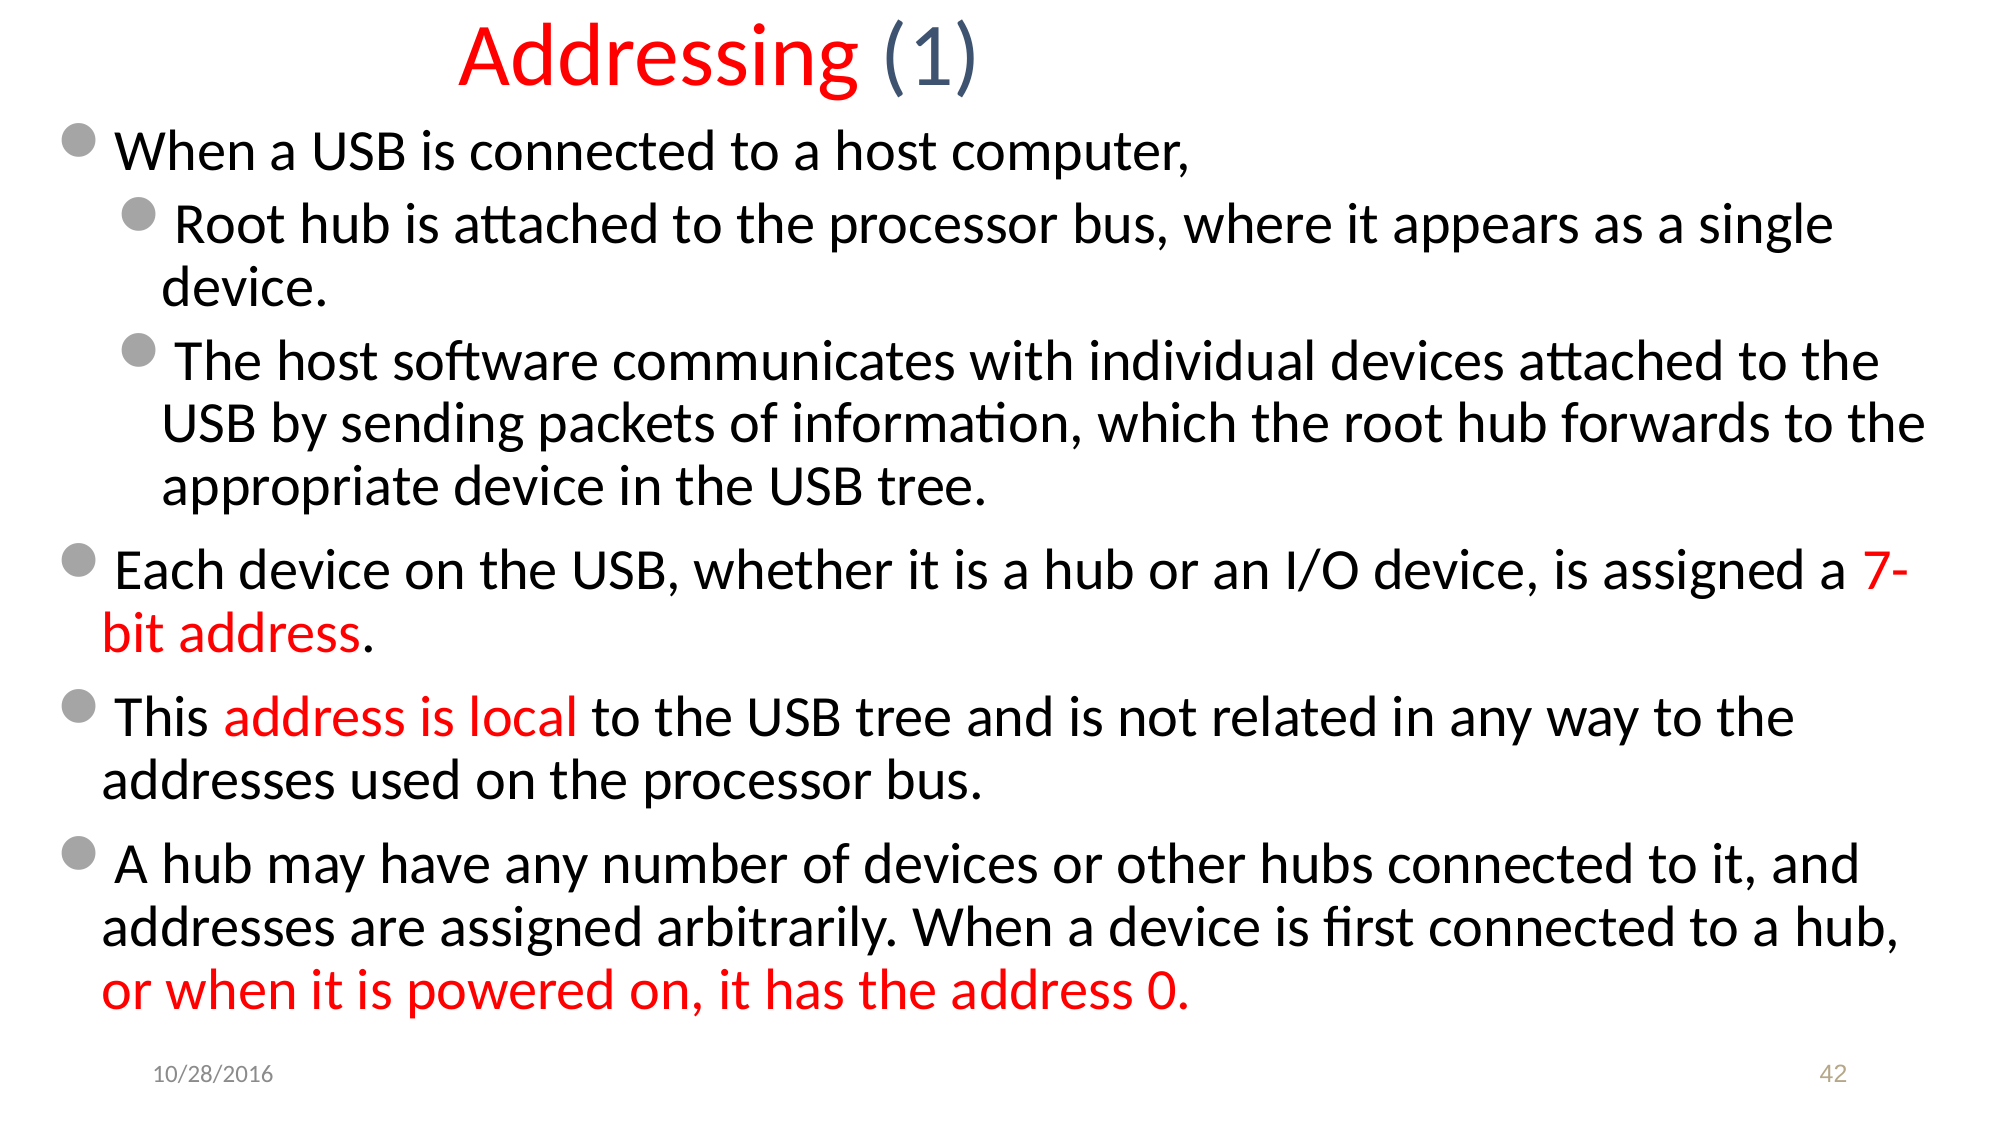

# Addressing (1)
When a USB is connected to a host computer,
Root hub is attached to the processor bus, where it appears as a single device.
The host software communicates with individual devices attached to the USB by sending packets of information, which the root hub forwards to the appropriate device in the USB tree.
Each device on the USB, whether it is a hub or an I/O device, is assigned a 7-bit address.
This address is local to the USB tree and is not related in any way to the addresses used on the processor bus.
A hub may have any number of devices or other hubs connected to it, and addresses are assigned arbitrarily. When a device is first connected to a hub, or when it is powered on, it has the address 0.

10/28/2016
42